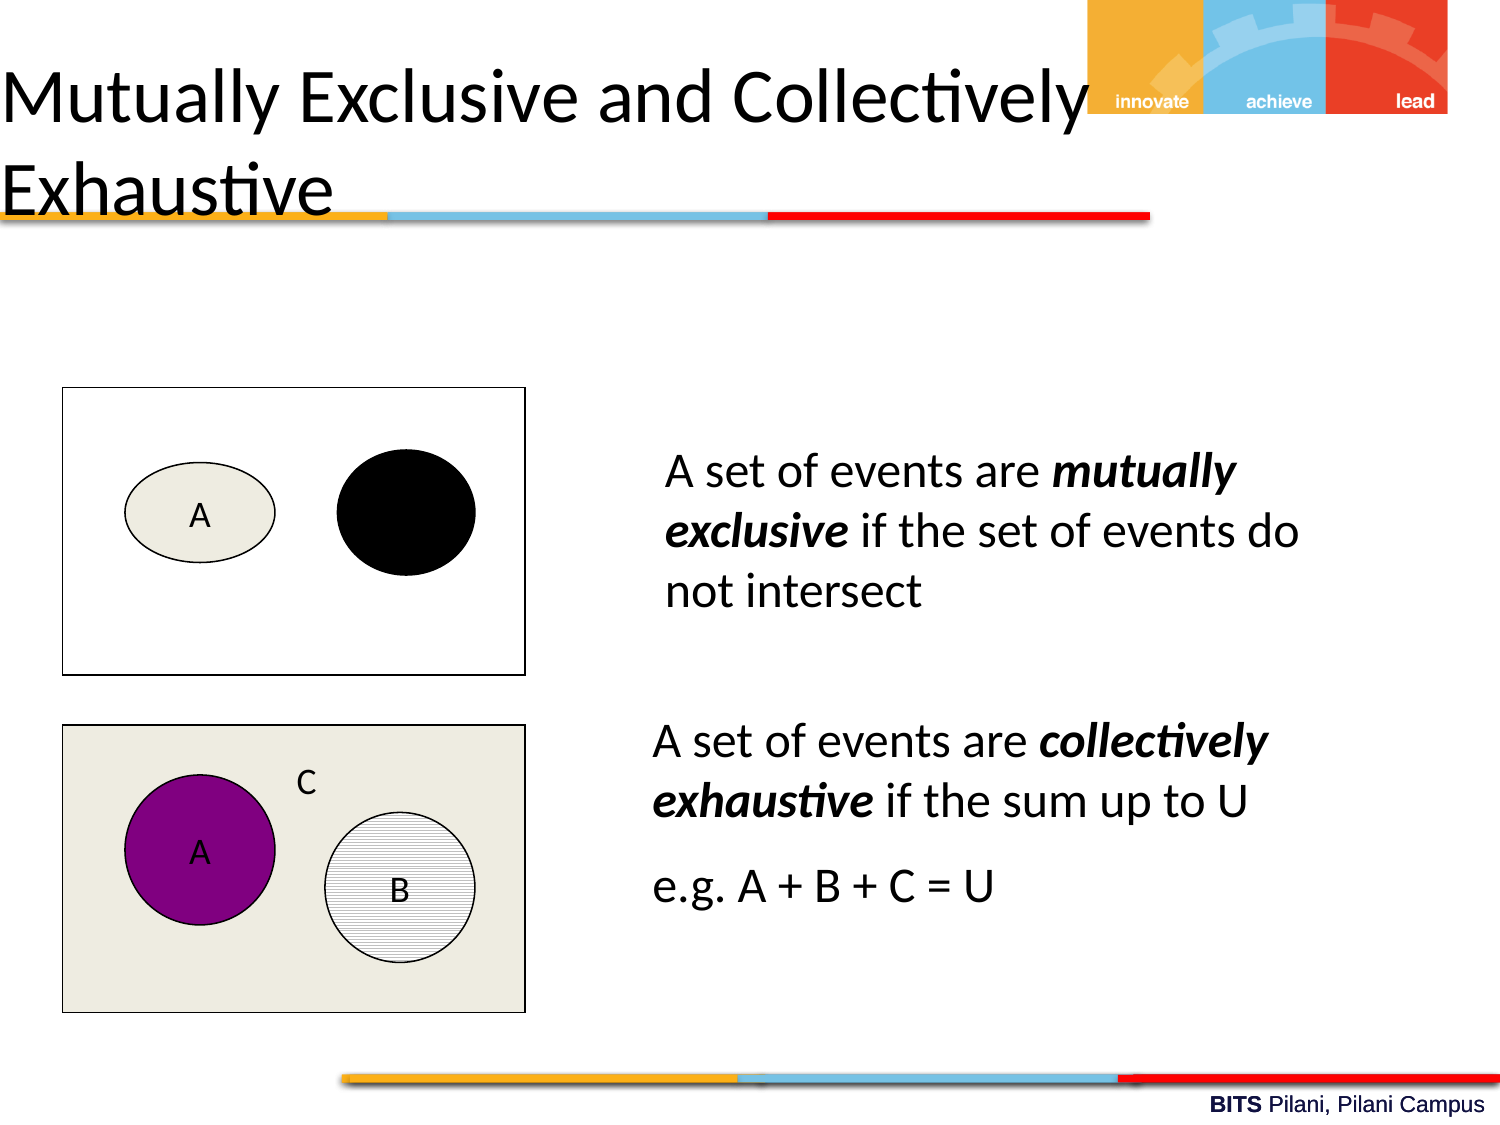

Mutually Exclusive and Collectively Exhaustive

A set of events are mutually exclusive if the set of events do not intersect
B
A
A set of events are collectively exhaustive if the sum up to U
e.g. A + B + C = U

C
A
B